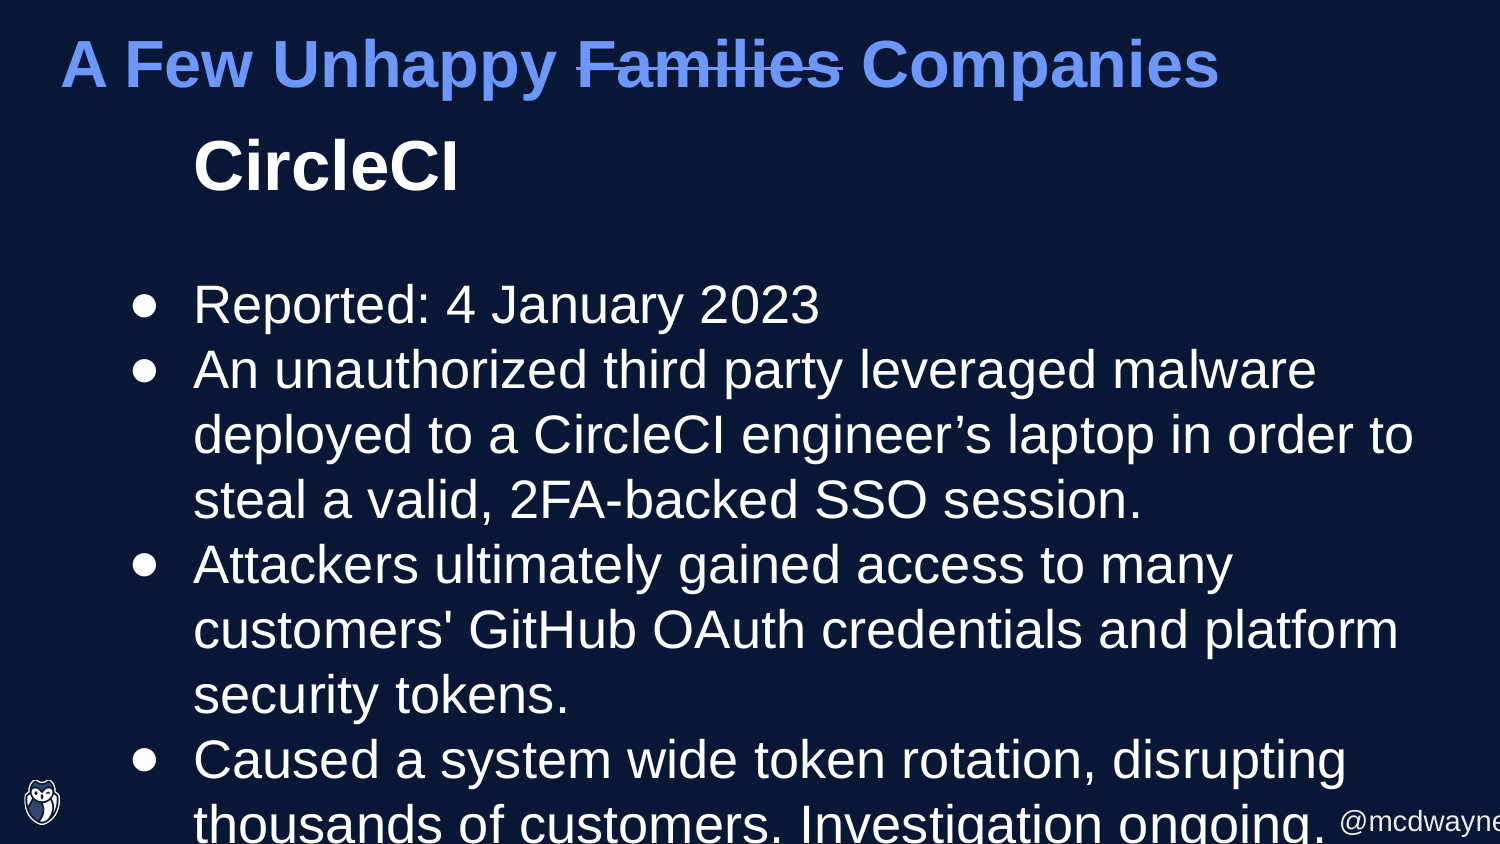

A Few Unhappy Families Companies
CircleCI

Reported: 4 January 2023
An unauthorized third party leveraged malware deployed to a CircleCI engineer’s laptop in order to steal a valid, 2FA-backed SSO session.
Attackers ultimately gained access to many customers' GitHub OAuth credentials and platform security tokens.
Caused a system wide token rotation, disrupting thousands of customers. Investigation ongoing.